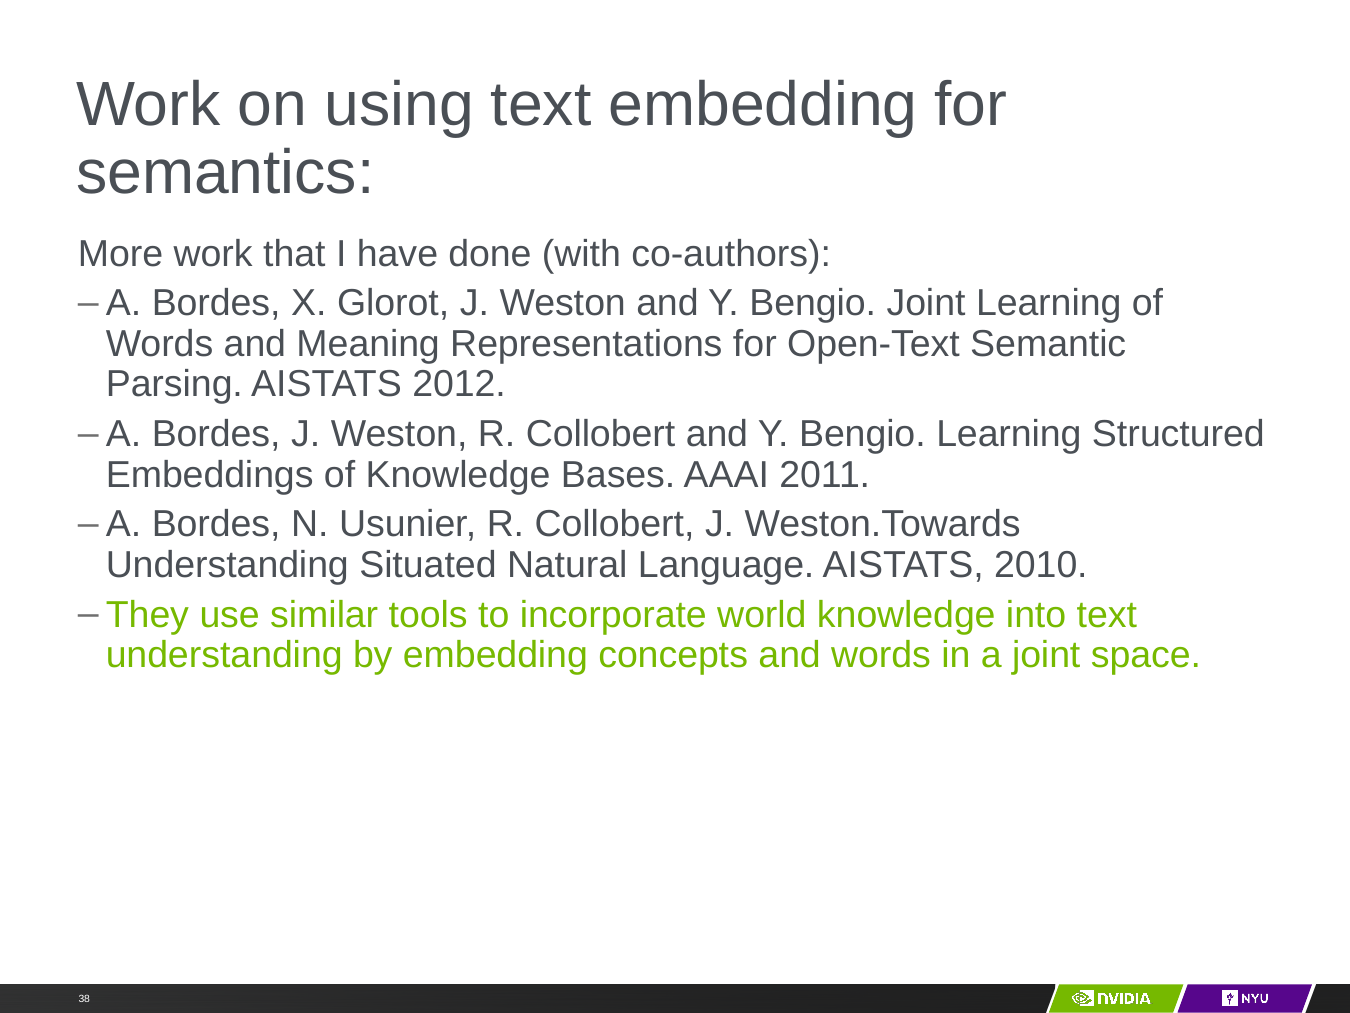

# Work on using text embedding for semantics:
More work that I have done (with co-authors):
A. Bordes, X. Glorot, J. Weston and Y. Bengio. Joint Learning of Words and Meaning Representations for Open-Text Semantic Parsing. AISTATS 2012.
A. Bordes, J. Weston, R. Collobert and Y. Bengio. Learning Structured Embeddings of Knowledge Bases. AAAI 2011.
A. Bordes, N. Usunier, R. Collobert, J. Weston.Towards Understanding Situated Natural Language. AISTATS, 2010.
They use similar tools to incorporate world knowledge into text understanding by embedding concepts and words in a joint space.